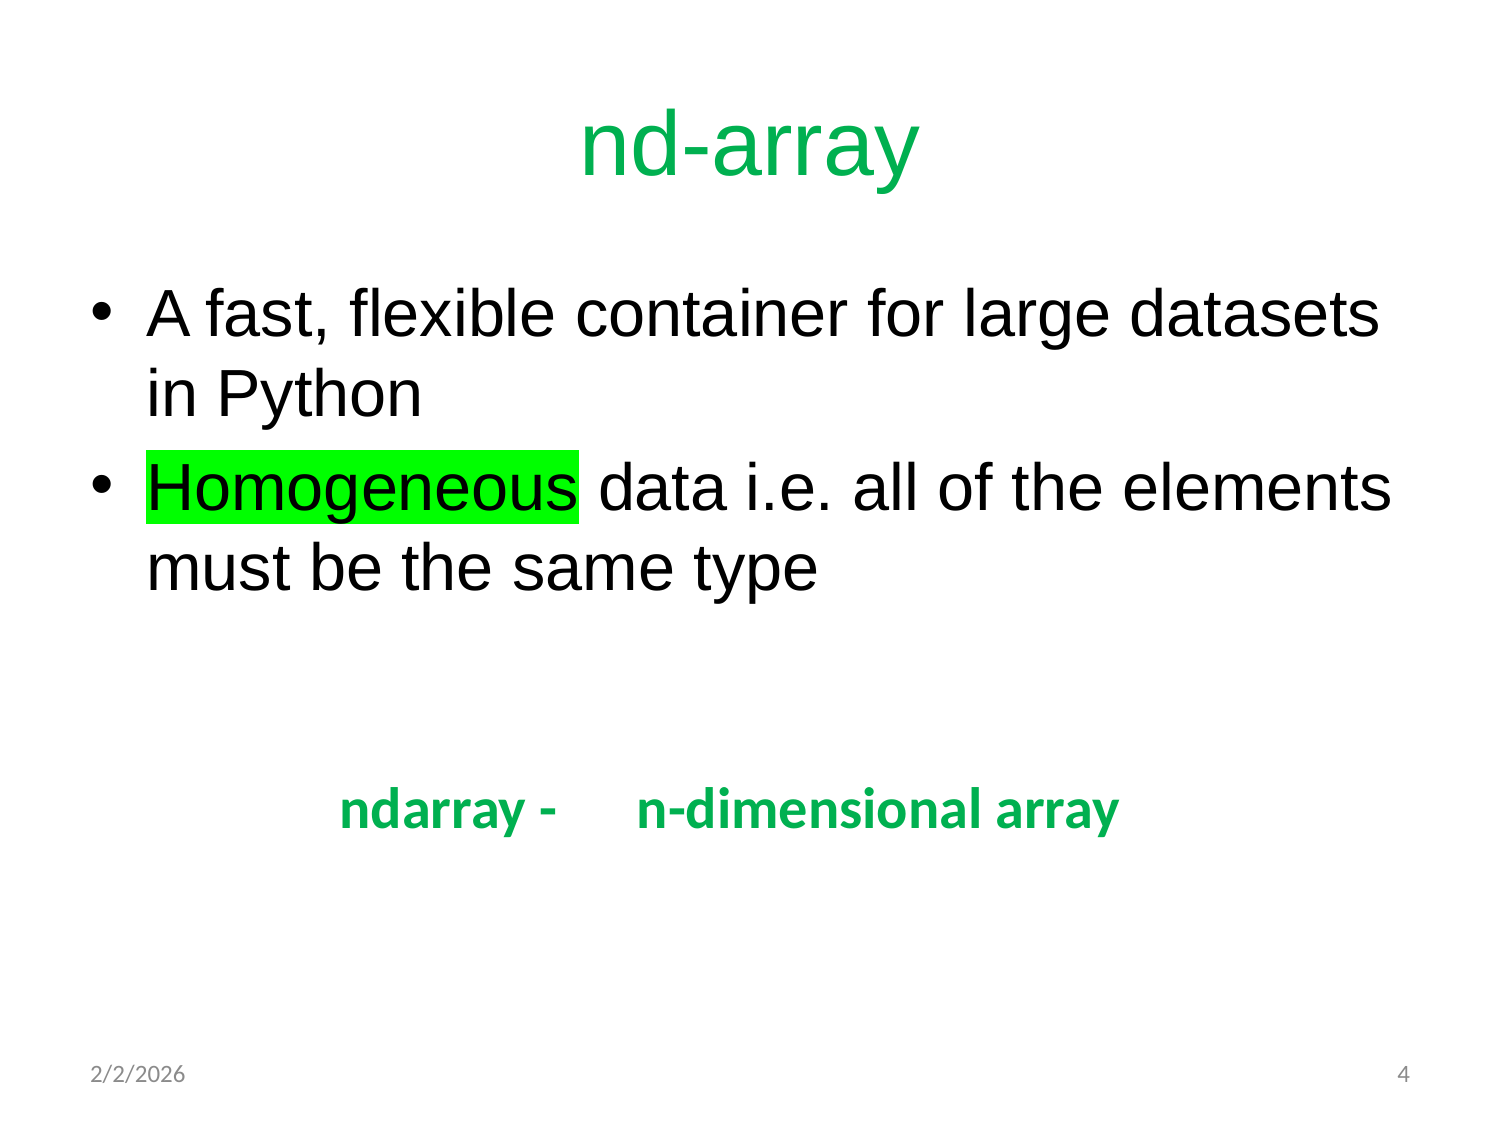

# nd-array
A fast, flexible container for large datasets in Python
Homogeneous data i.e. all of the elements must be the same type

ndarray -      n-dimensional array
2/2/2026
4